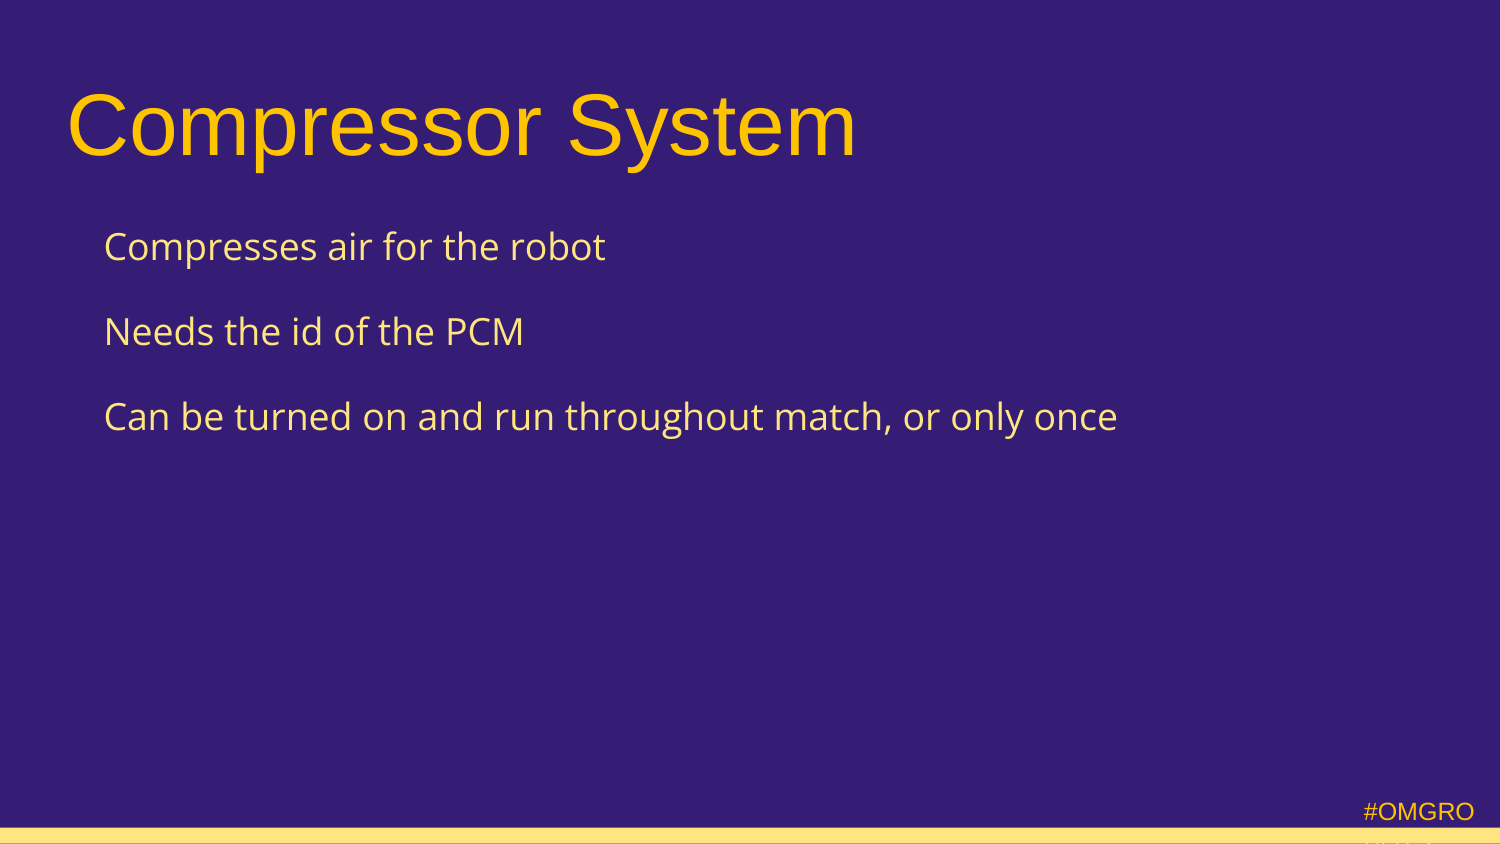

# Compressor System
Compresses air for the robot
Needs the id of the PCM
Can be turned on and run throughout match, or only once